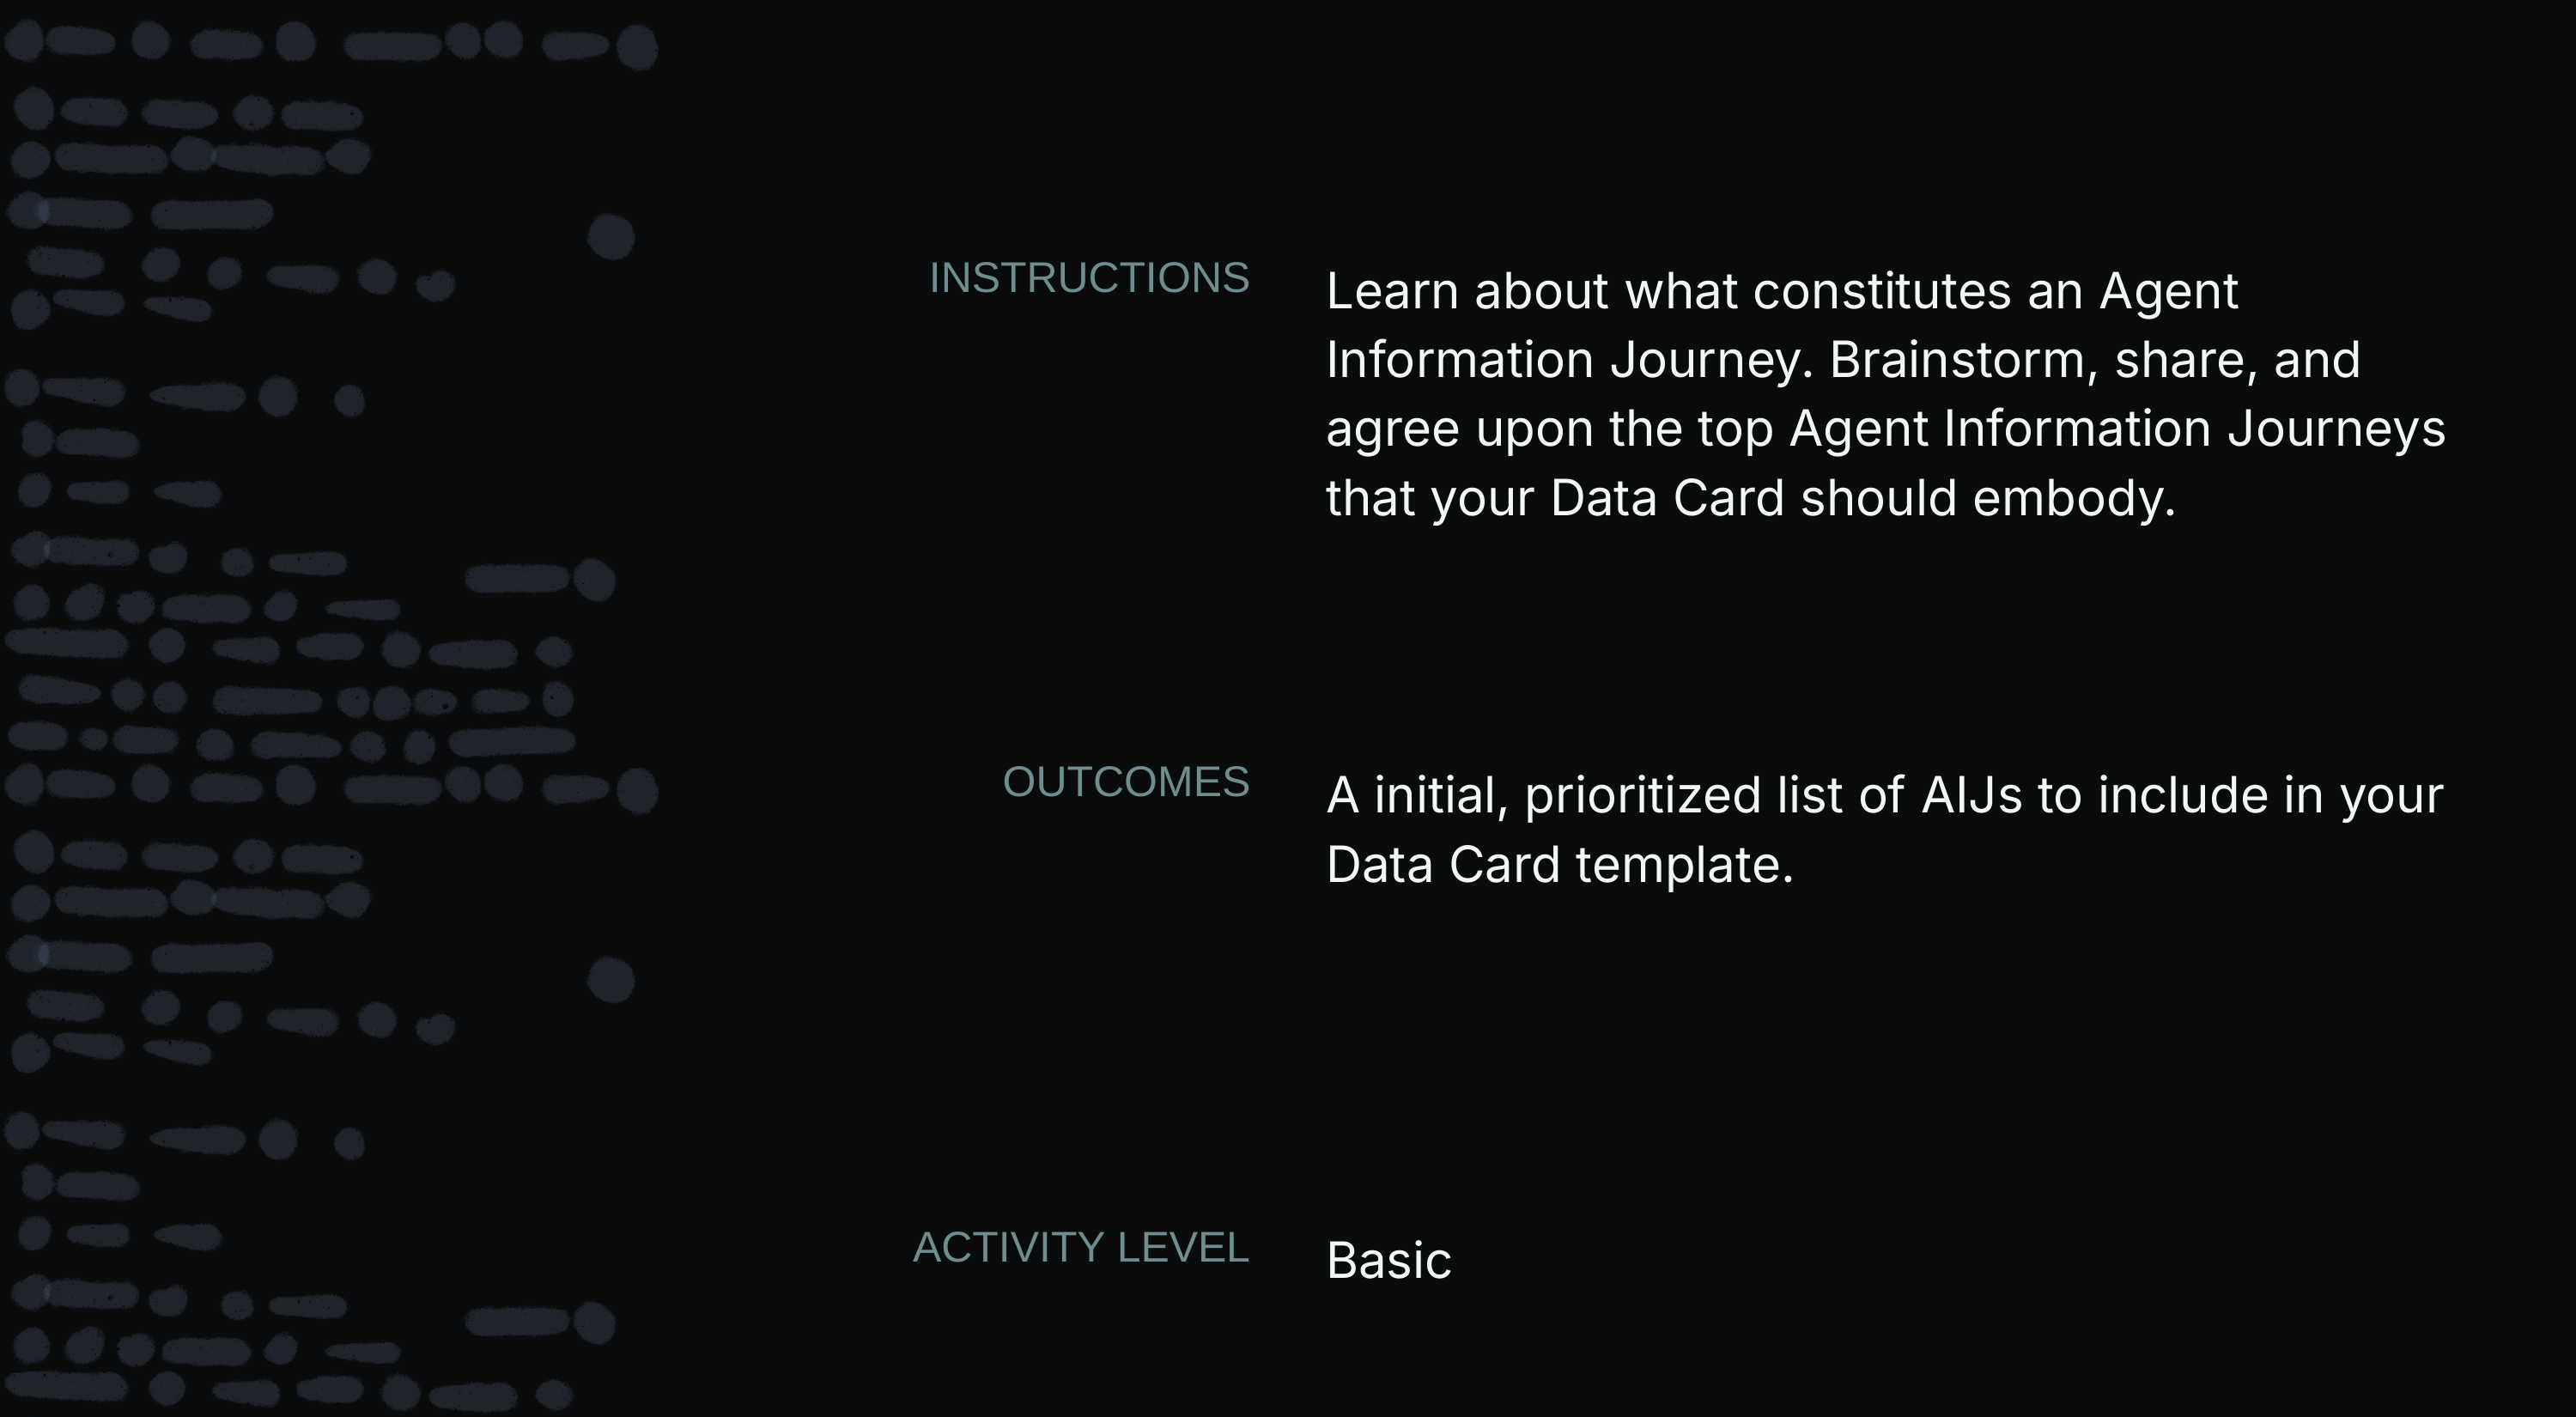

Learn about what constitutes an Agent Information Journey. Brainstorm, share, and agree upon the top Agent Information Journeys that your Data Card should embody.
A initial, prioritized list of AIJs to include in your Data Card template.
Basic